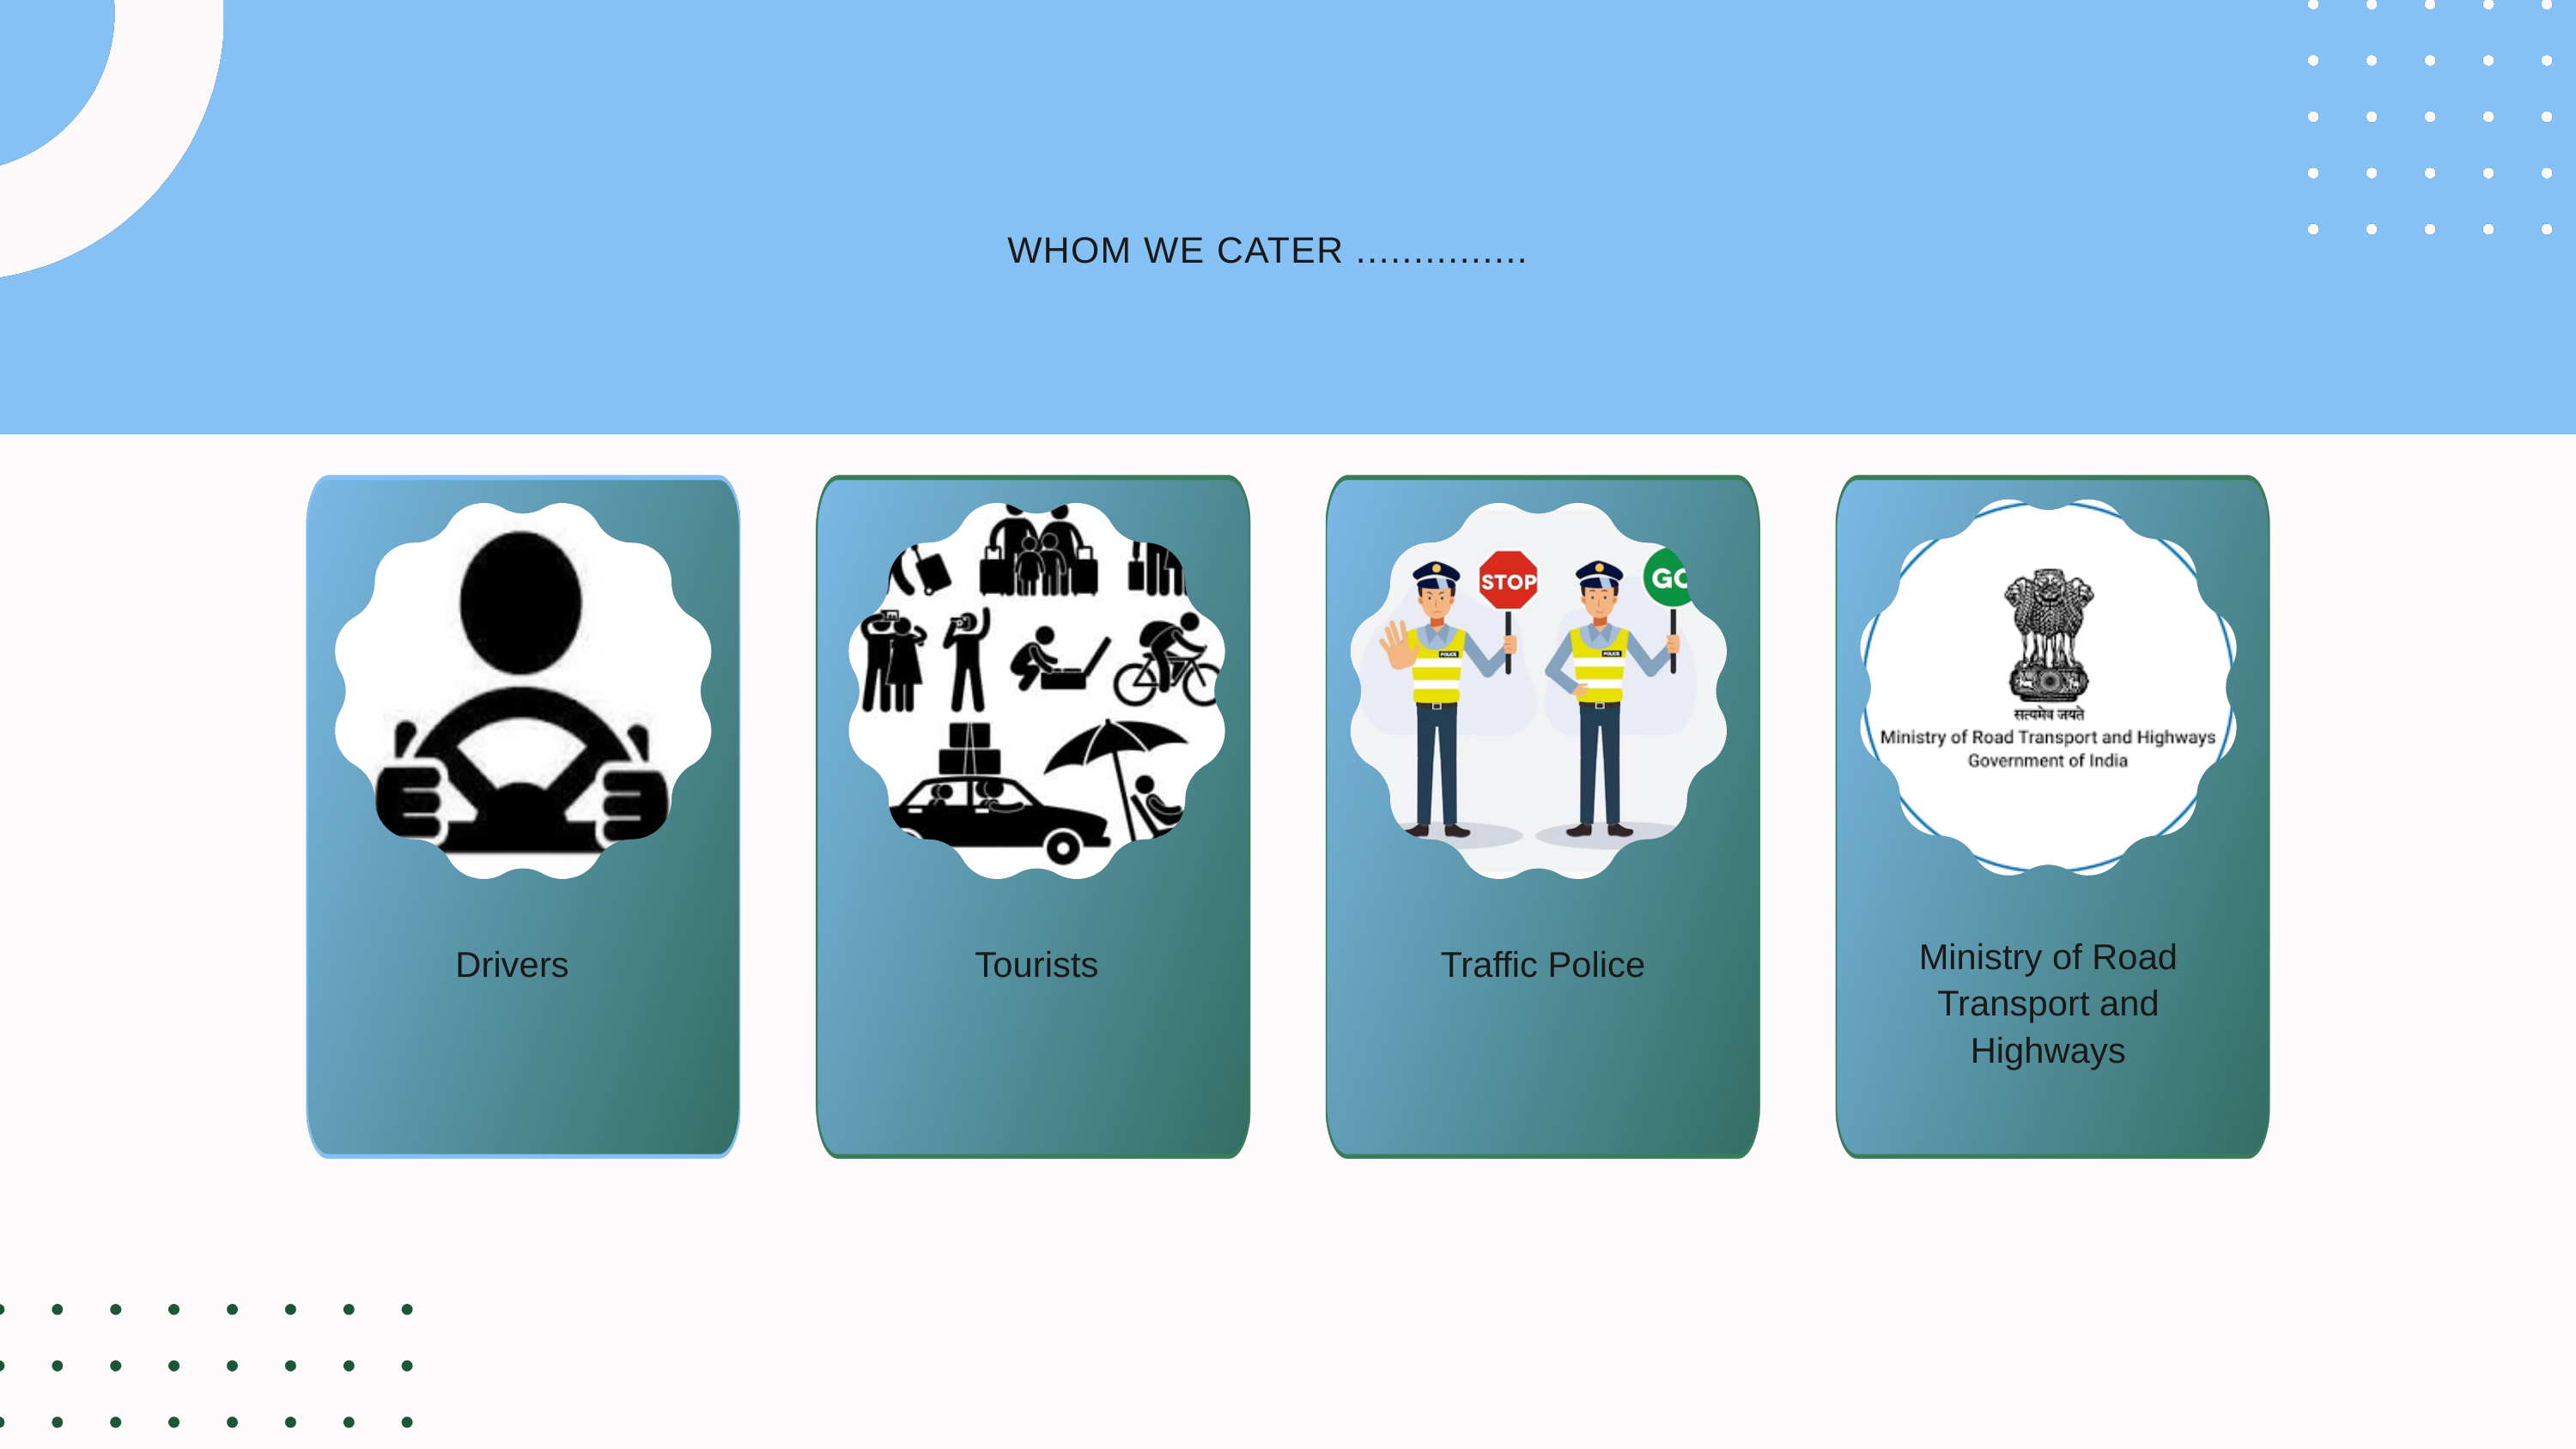

WHOM WE CATER ...............

Ministry of Road Transport and Highways
Drivers
Tourists
Traffic Police